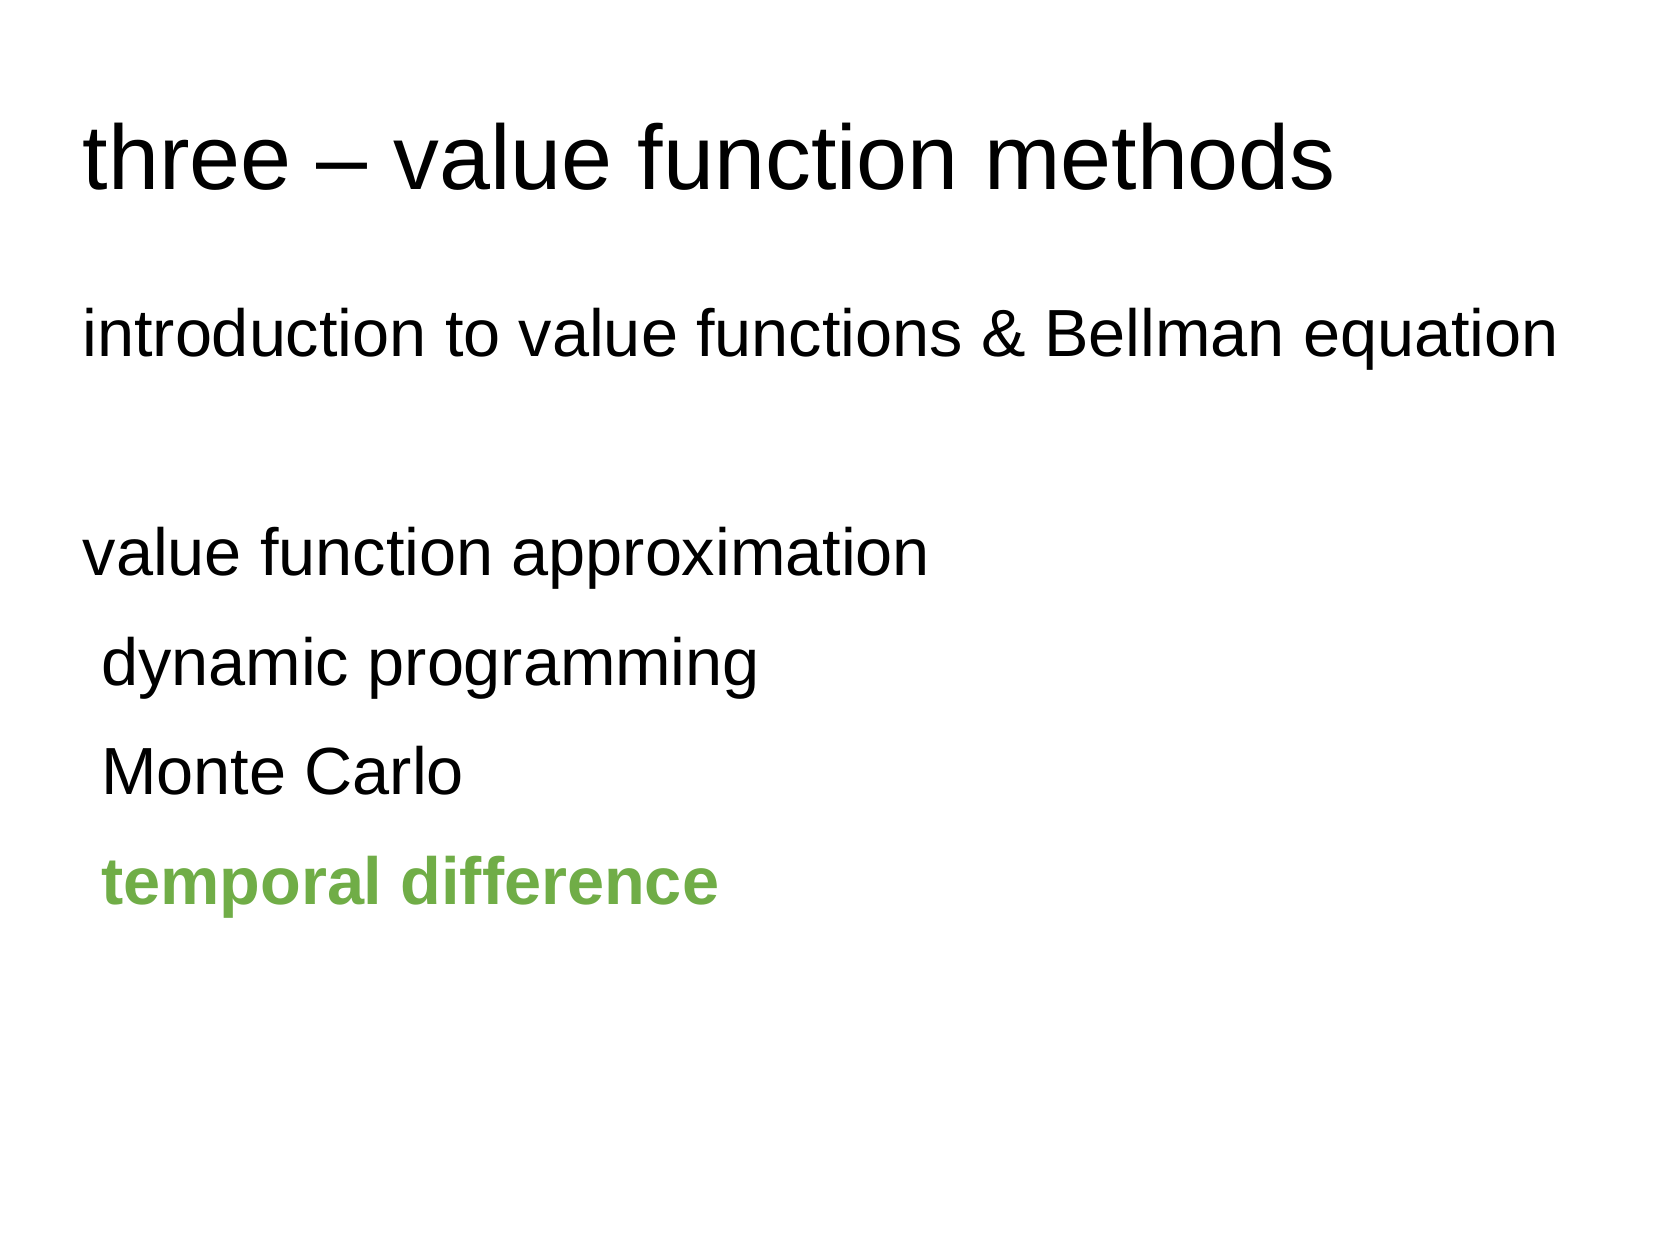

three – value function methods
introduction to value functions & Bellman equation

value function approximation
 dynamic programming
 Monte Carlo
 temporal difference